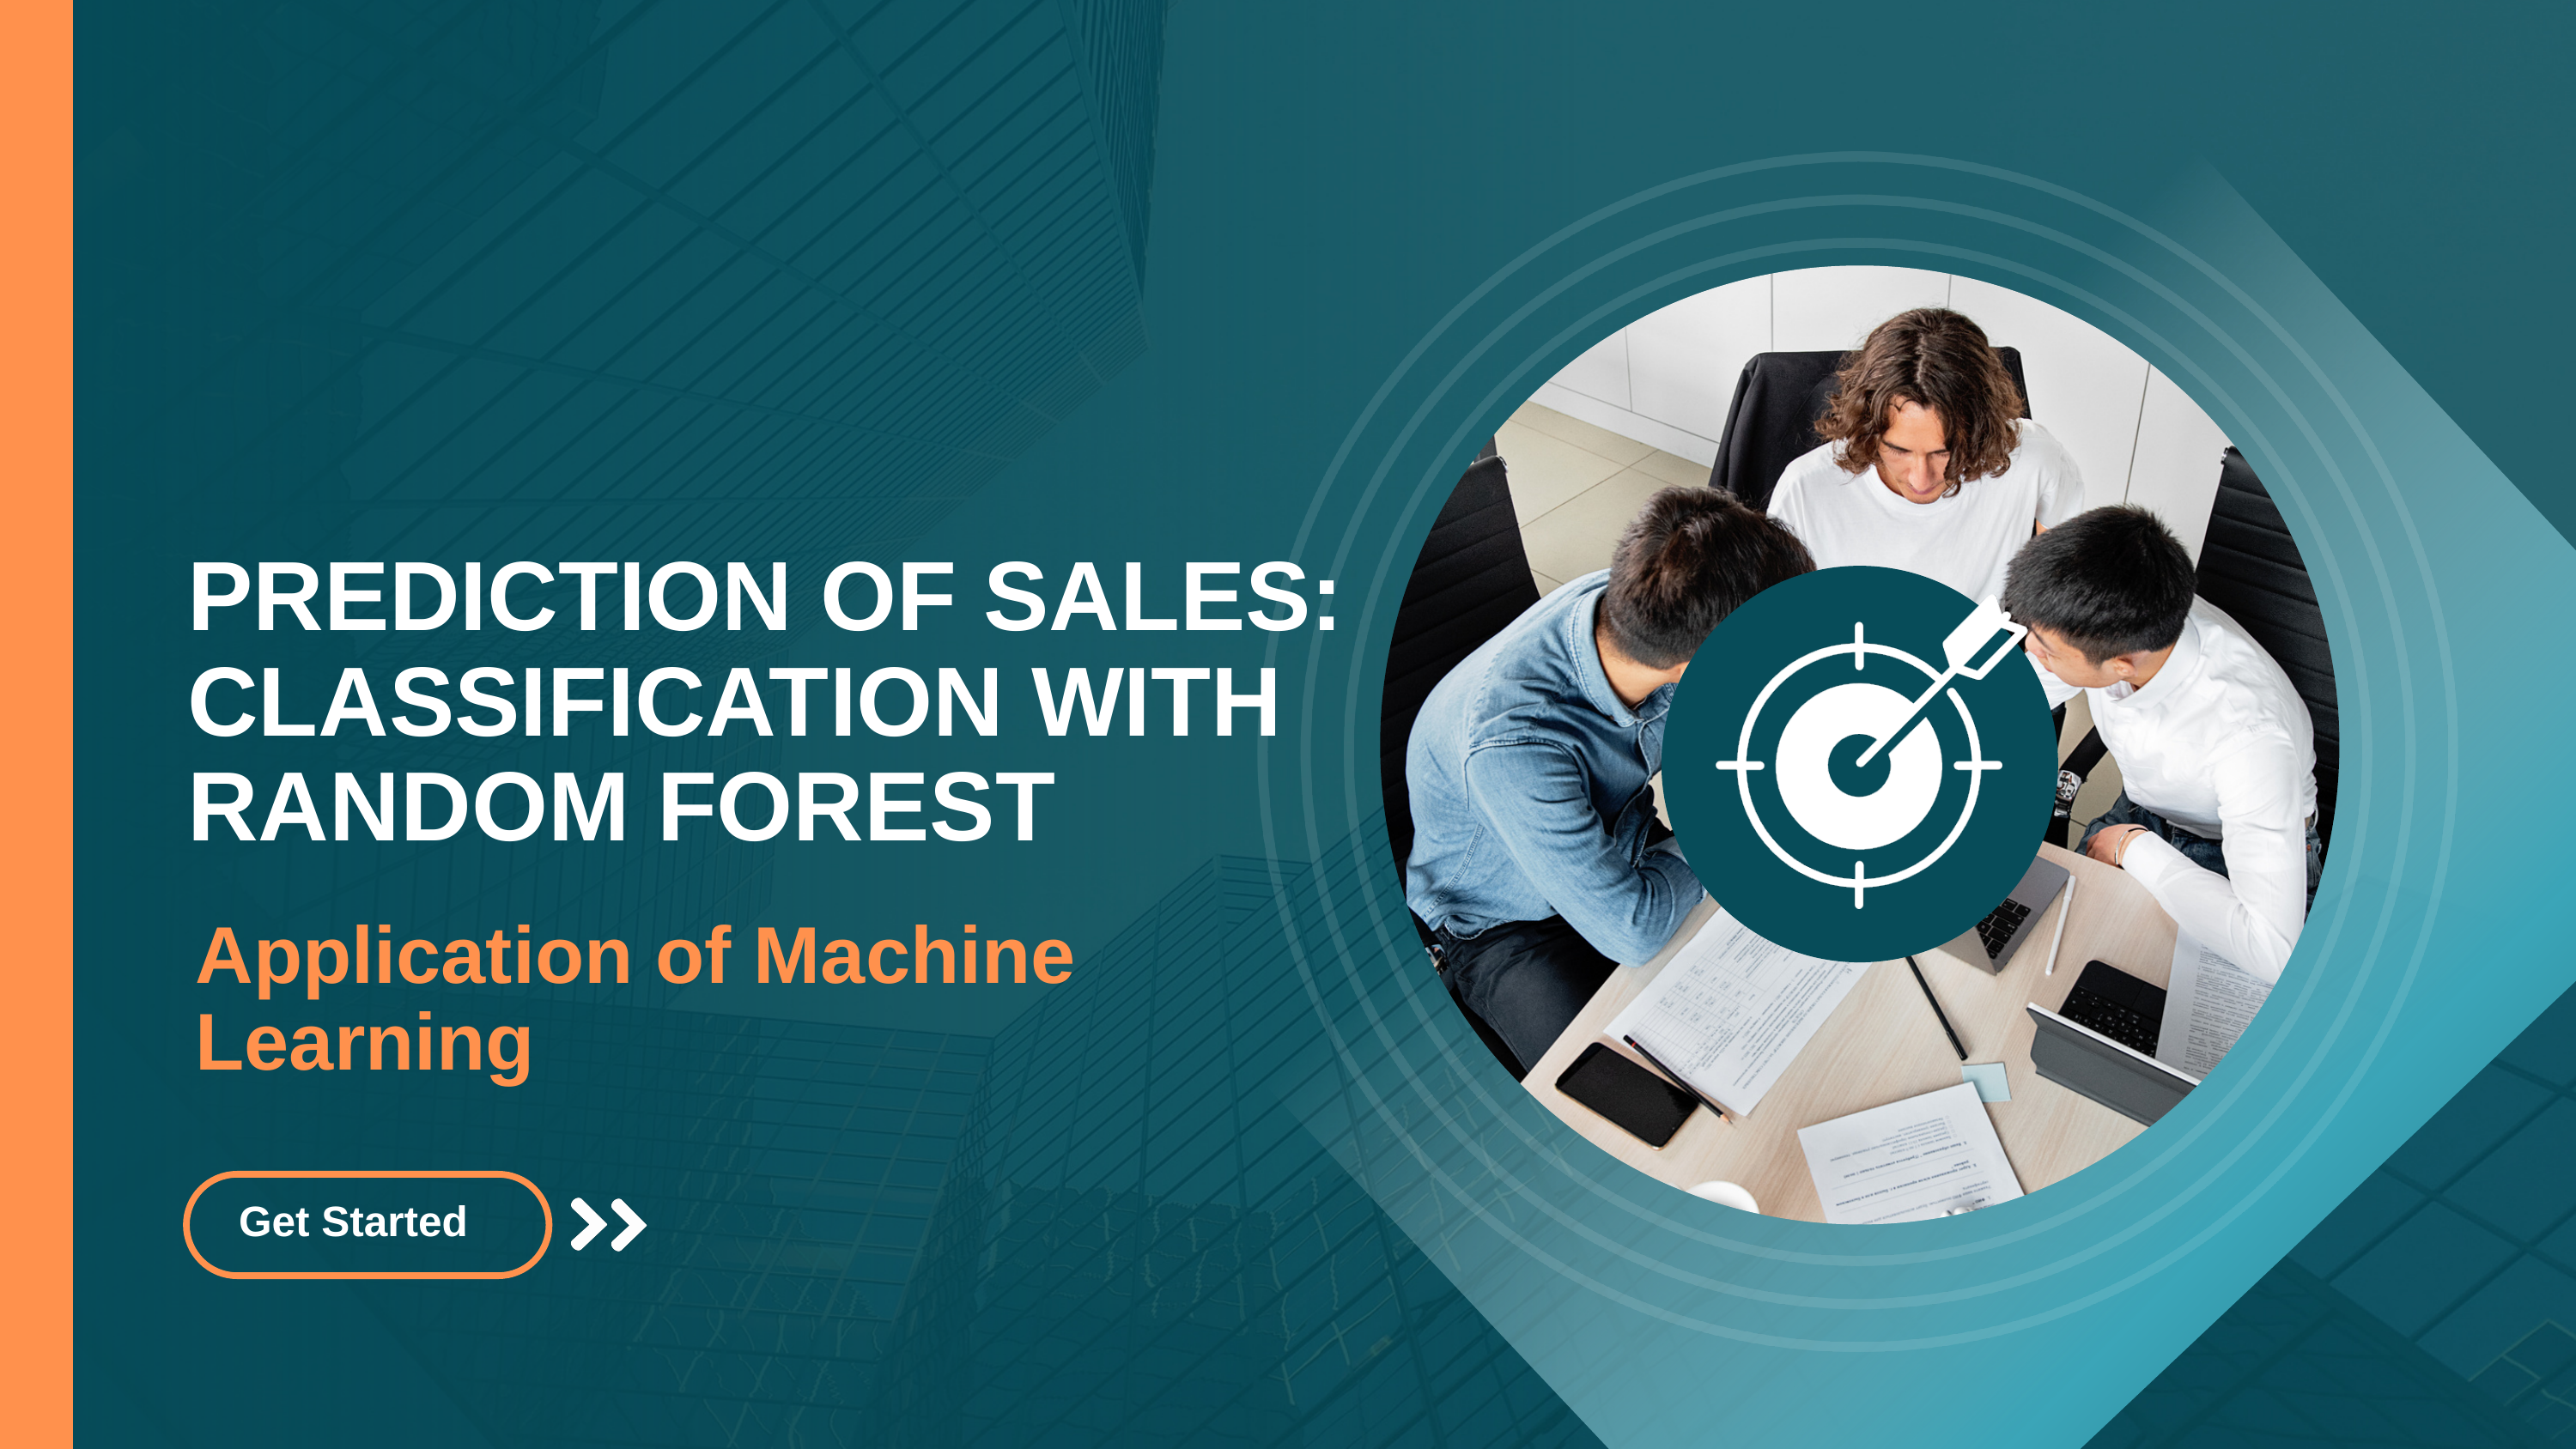

PREDICTION OF SALES: CLASSIFICATION WITH RANDOM FOREST

Application of Machine Learning

Get Started